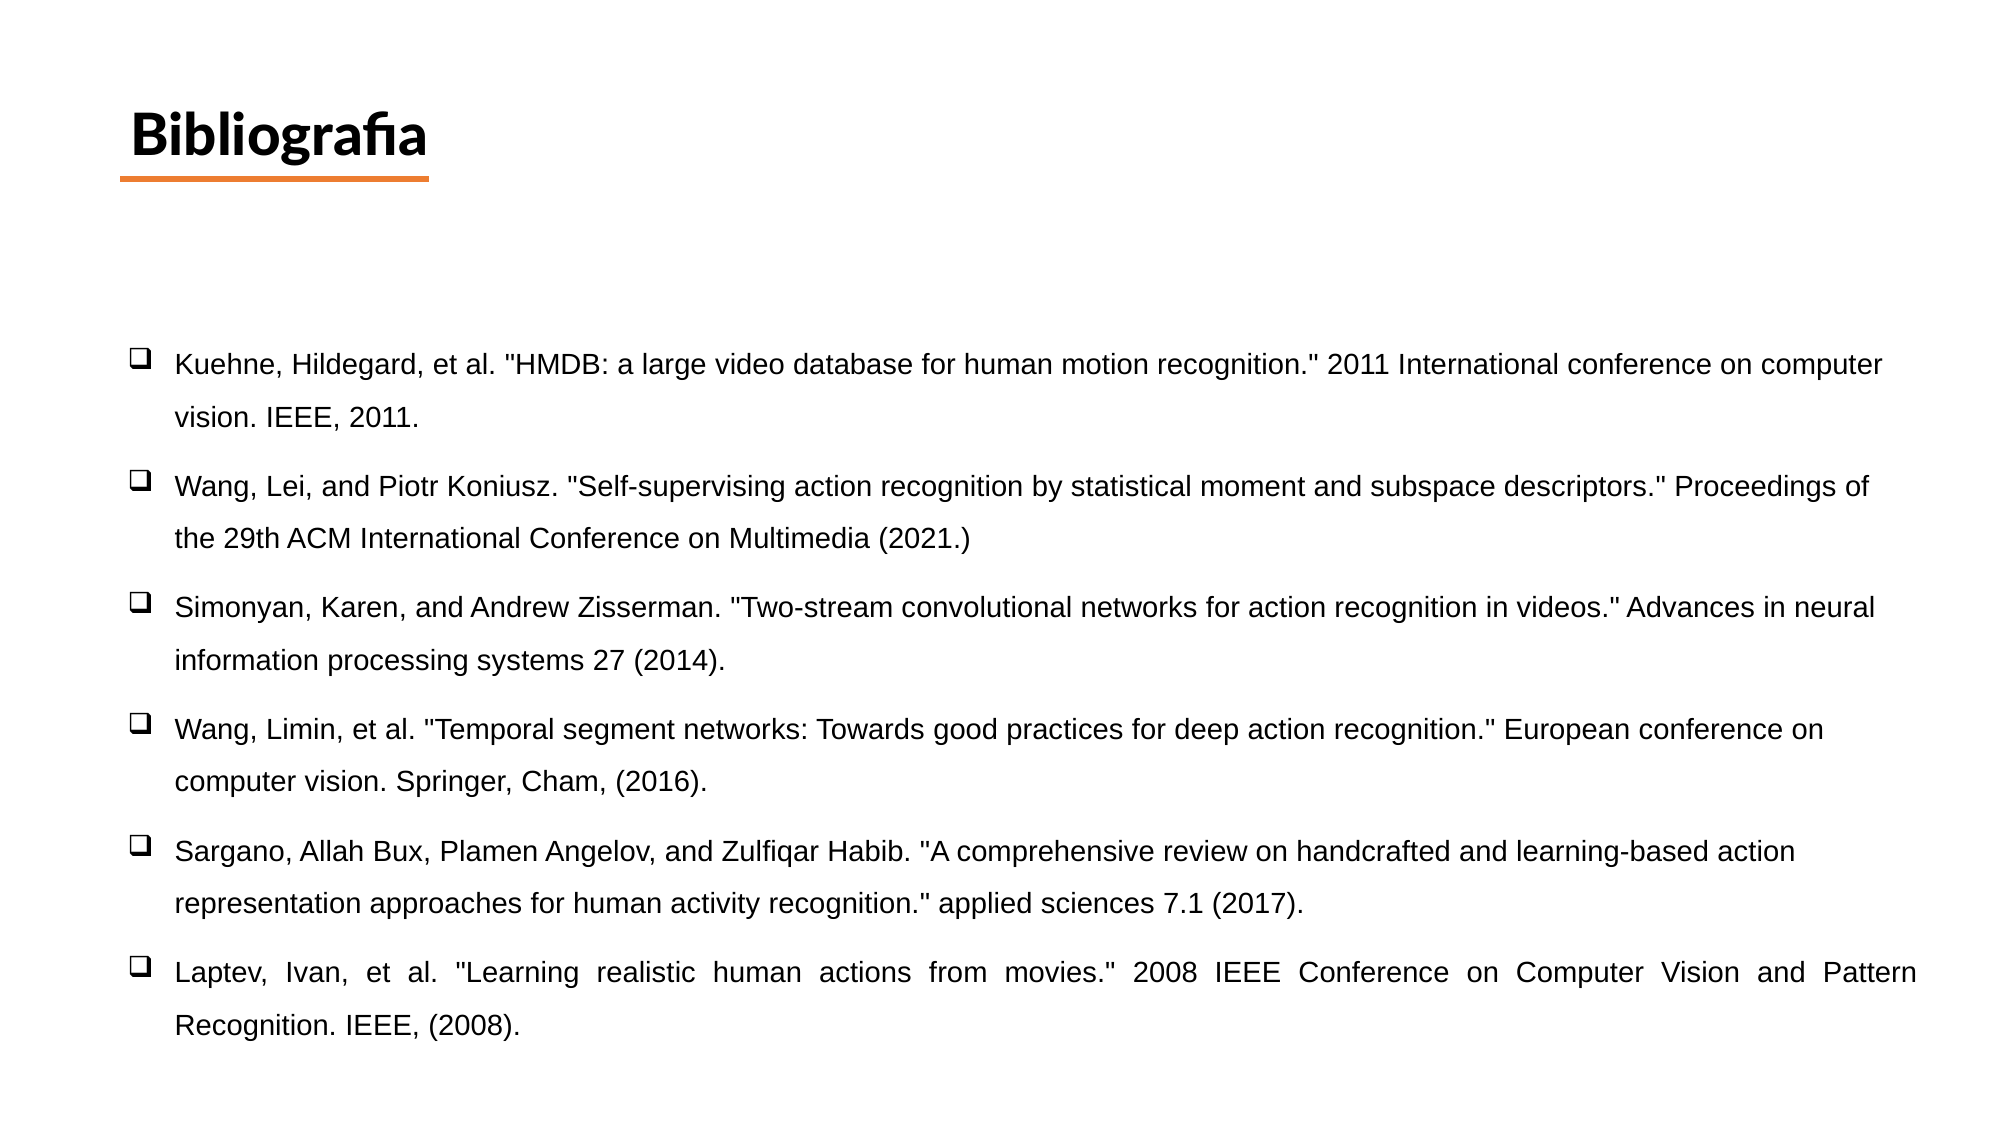

Bibliografia
Kuehne, Hildegard, et al. "HMDB: a large video database for human motion recognition." 2011 International conference on computer vision. IEEE, 2011.
Wang, Lei, and Piotr Koniusz. "Self-supervising action recognition by statistical moment and subspace descriptors." Proceedings of the 29th ACM International Conference on Multimedia (2021.)
Simonyan, Karen, and Andrew Zisserman. "Two-stream convolutional networks for action recognition in videos." Advances in neural information processing systems 27 (2014).
Wang, Limin, et al. "Temporal segment networks: Towards good practices for deep action recognition." European conference on computer vision. Springer, Cham, (2016).
Sargano, Allah Bux, Plamen Angelov, and Zulfiqar Habib. "A comprehensive review on handcrafted and learning-based action representation approaches for human activity recognition." applied sciences 7.1 (2017).
Laptev, Ivan, et al. "Learning realistic human actions from movies." 2008 IEEE Conference on Computer Vision and Pattern Recognition. IEEE, (2008).